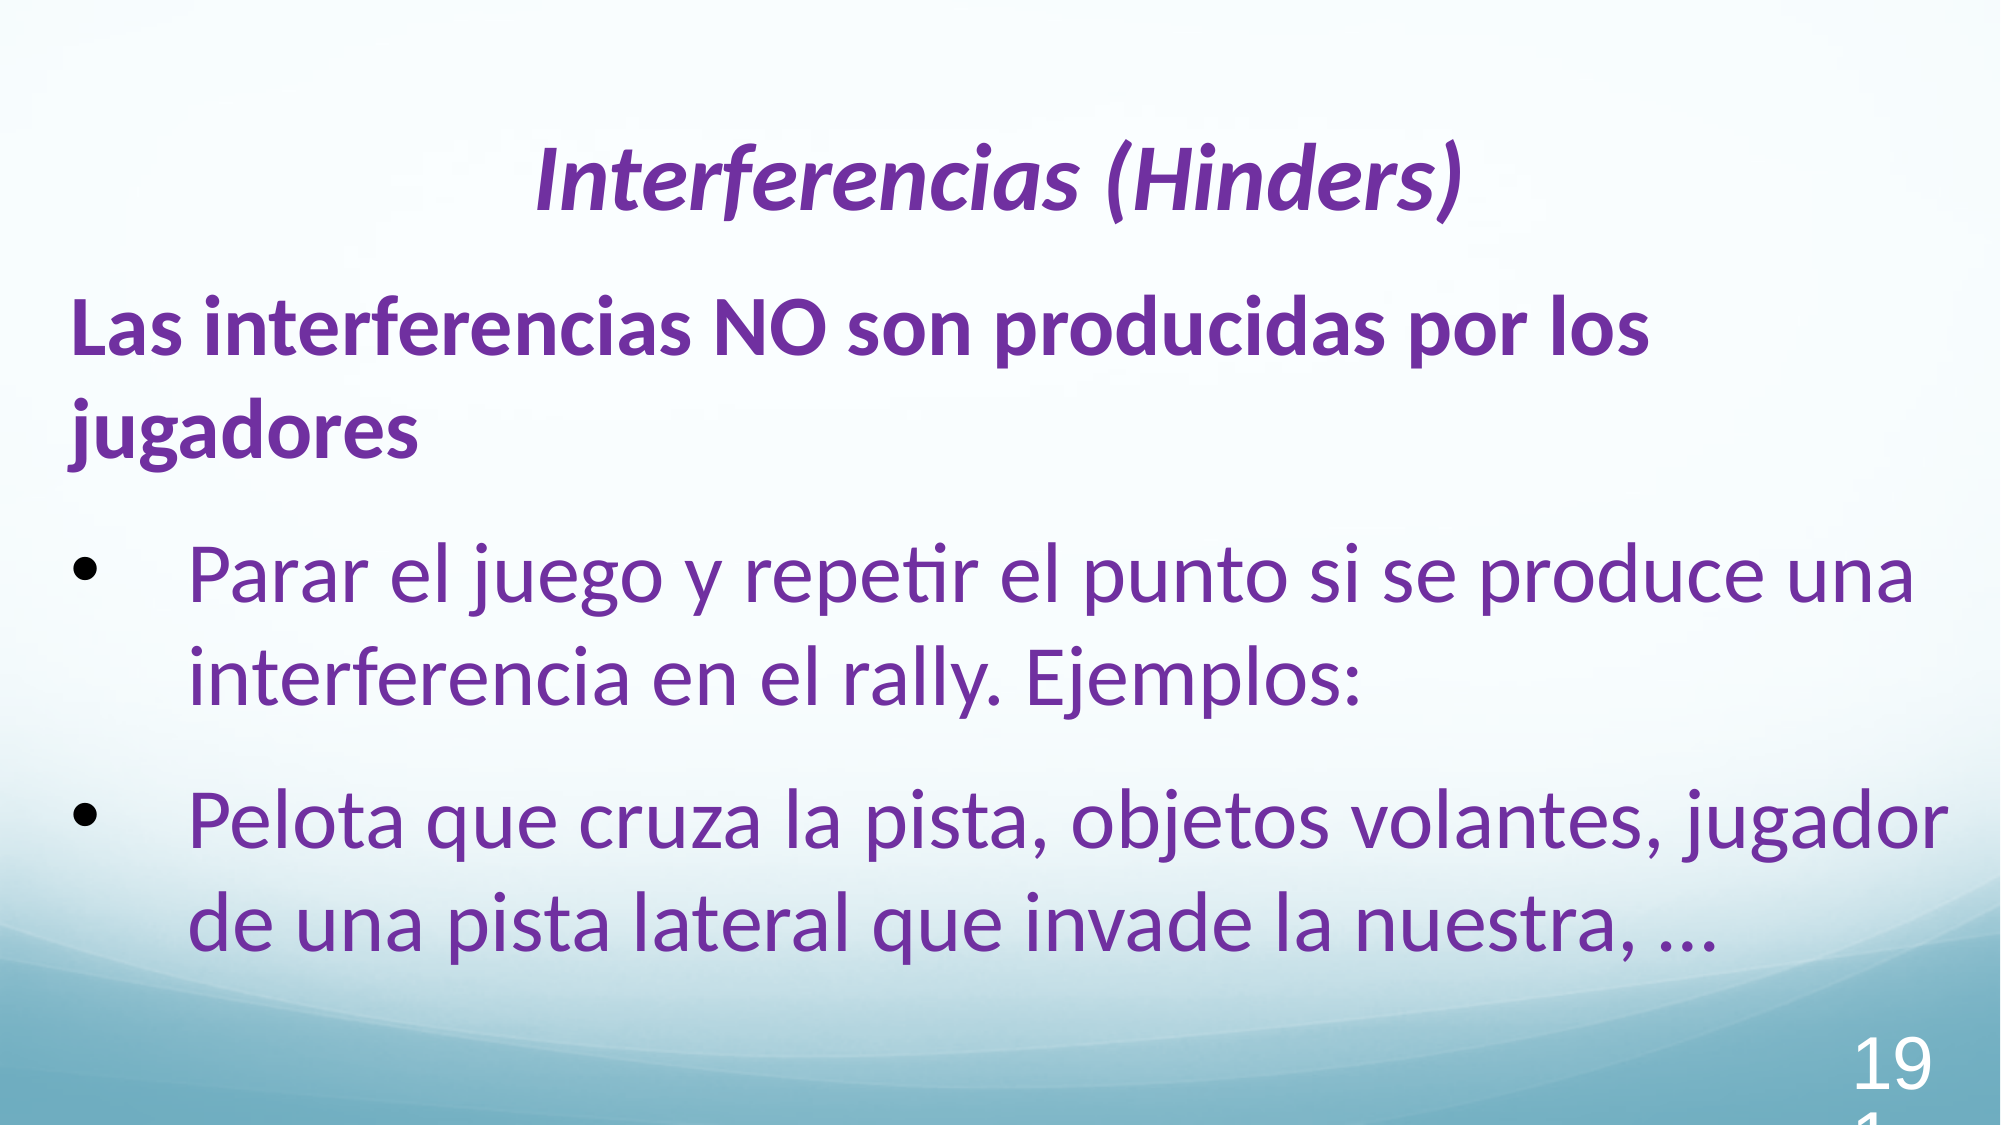

# Interferencias (Hinders)
Las interferencias NO son producidas por los jugadores
Parar el juego y repetir el punto si se produce una interferencia en el rally. Ejemplos:
Pelota que cruza la pista, objetos volantes, jugador de una pista lateral que invade la nuestra, …
191